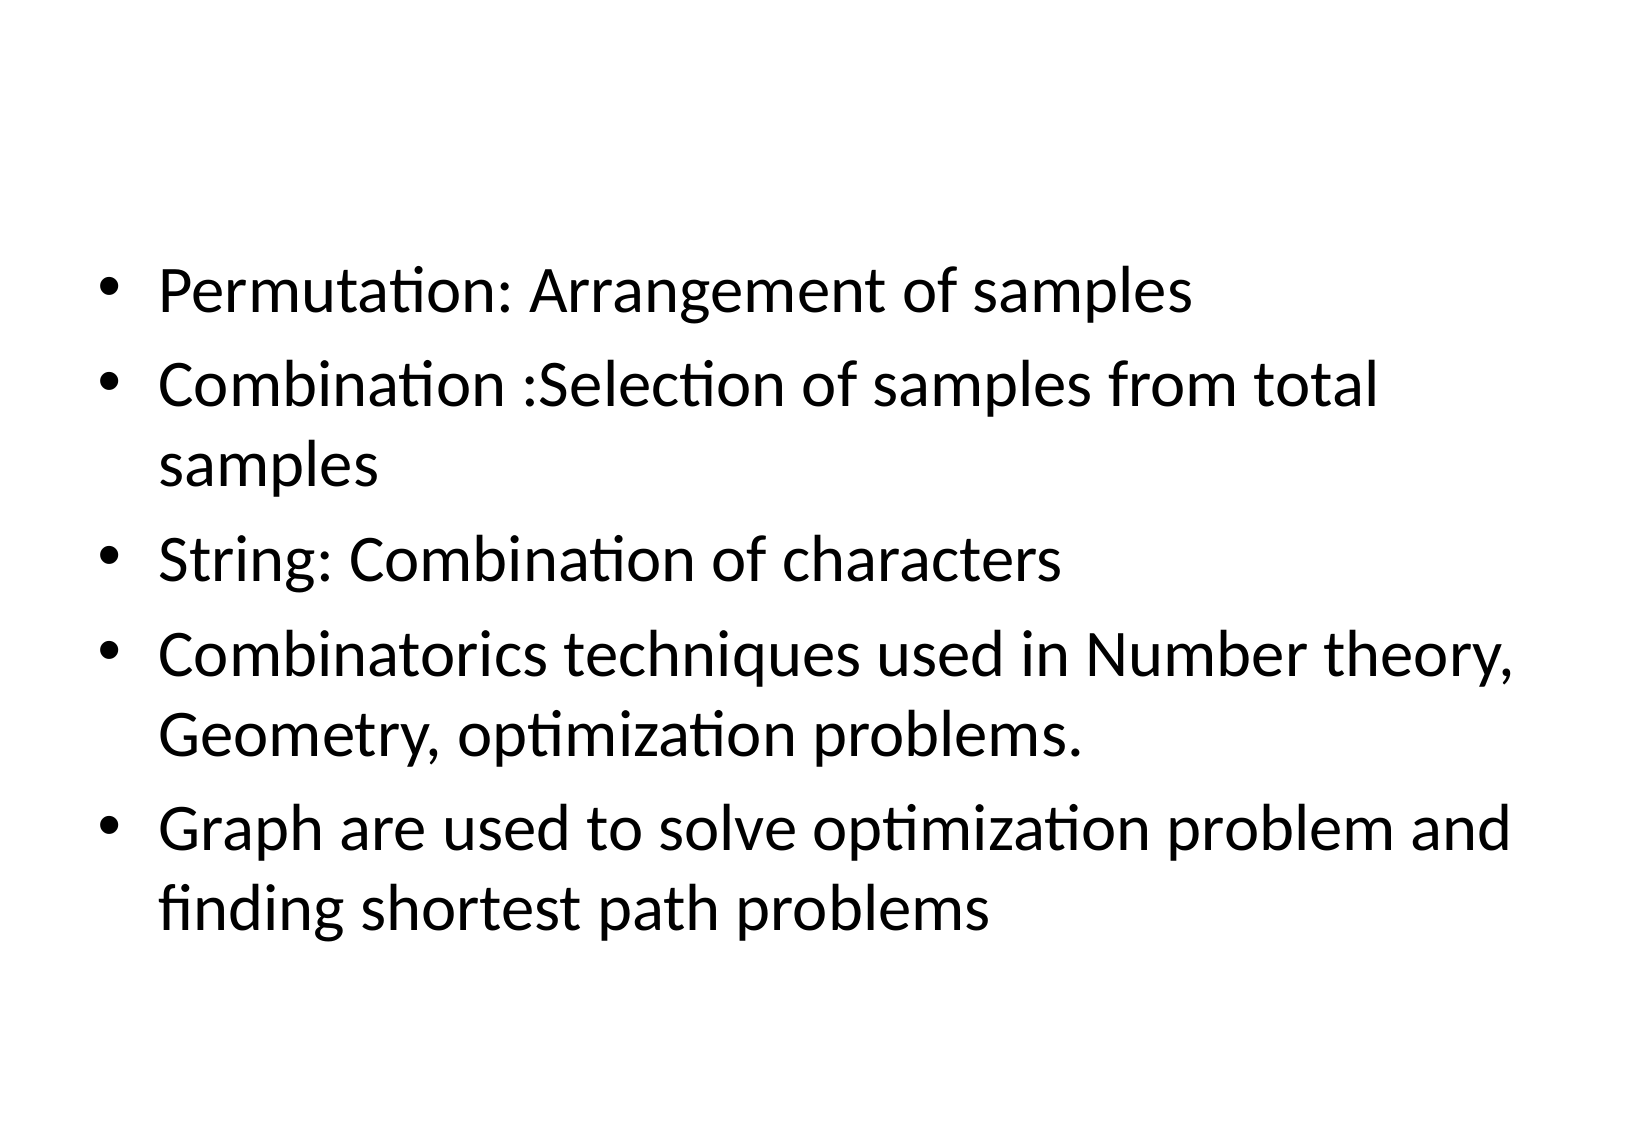

#
Permutation: Arrangement of samples
Combination :Selection of samples from total samples
String: Combination of characters
Combinatorics techniques used in Number theory, Geometry, optimization problems.
Graph are used to solve optimization problem and finding shortest path problems